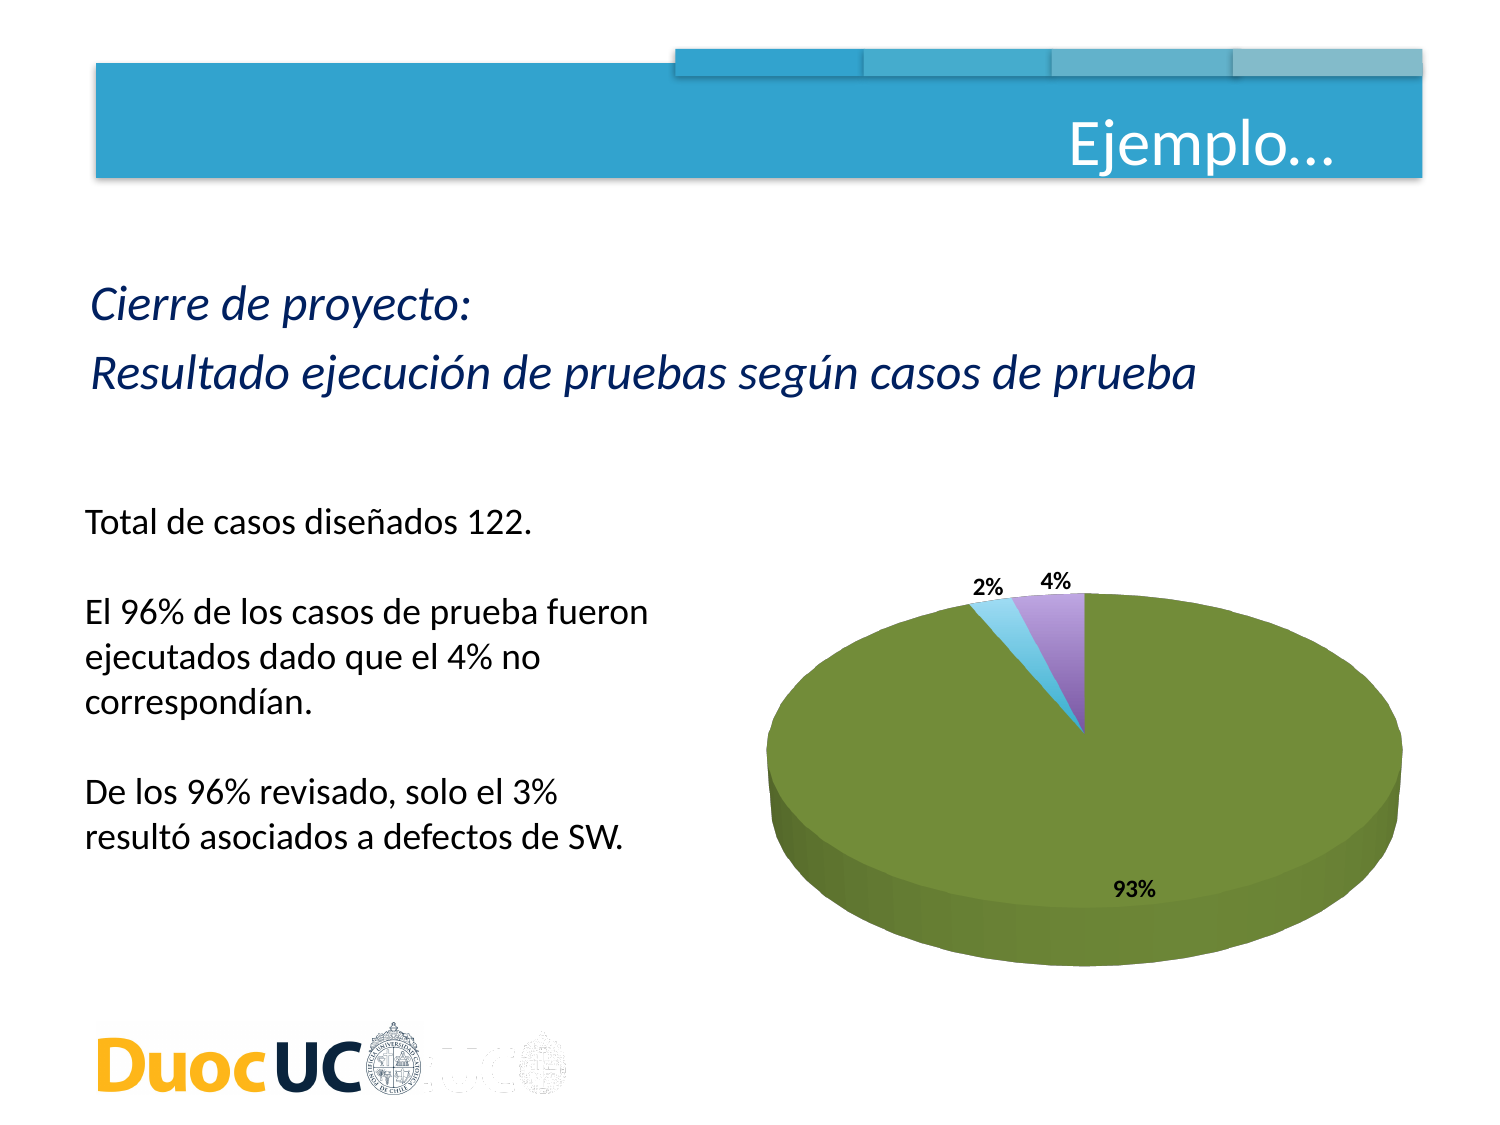

Ejemplo…
Cierre de proyecto:
Resultado ejecución de pruebas según casos de prueba

Total de casos diseñados 122.

El 96% de los casos de prueba fueron ejecutados dado que el 4% no correspondían.

De los 96% revisado, solo el 3% resultó asociados a defectos de SW.

[unsupported chart]